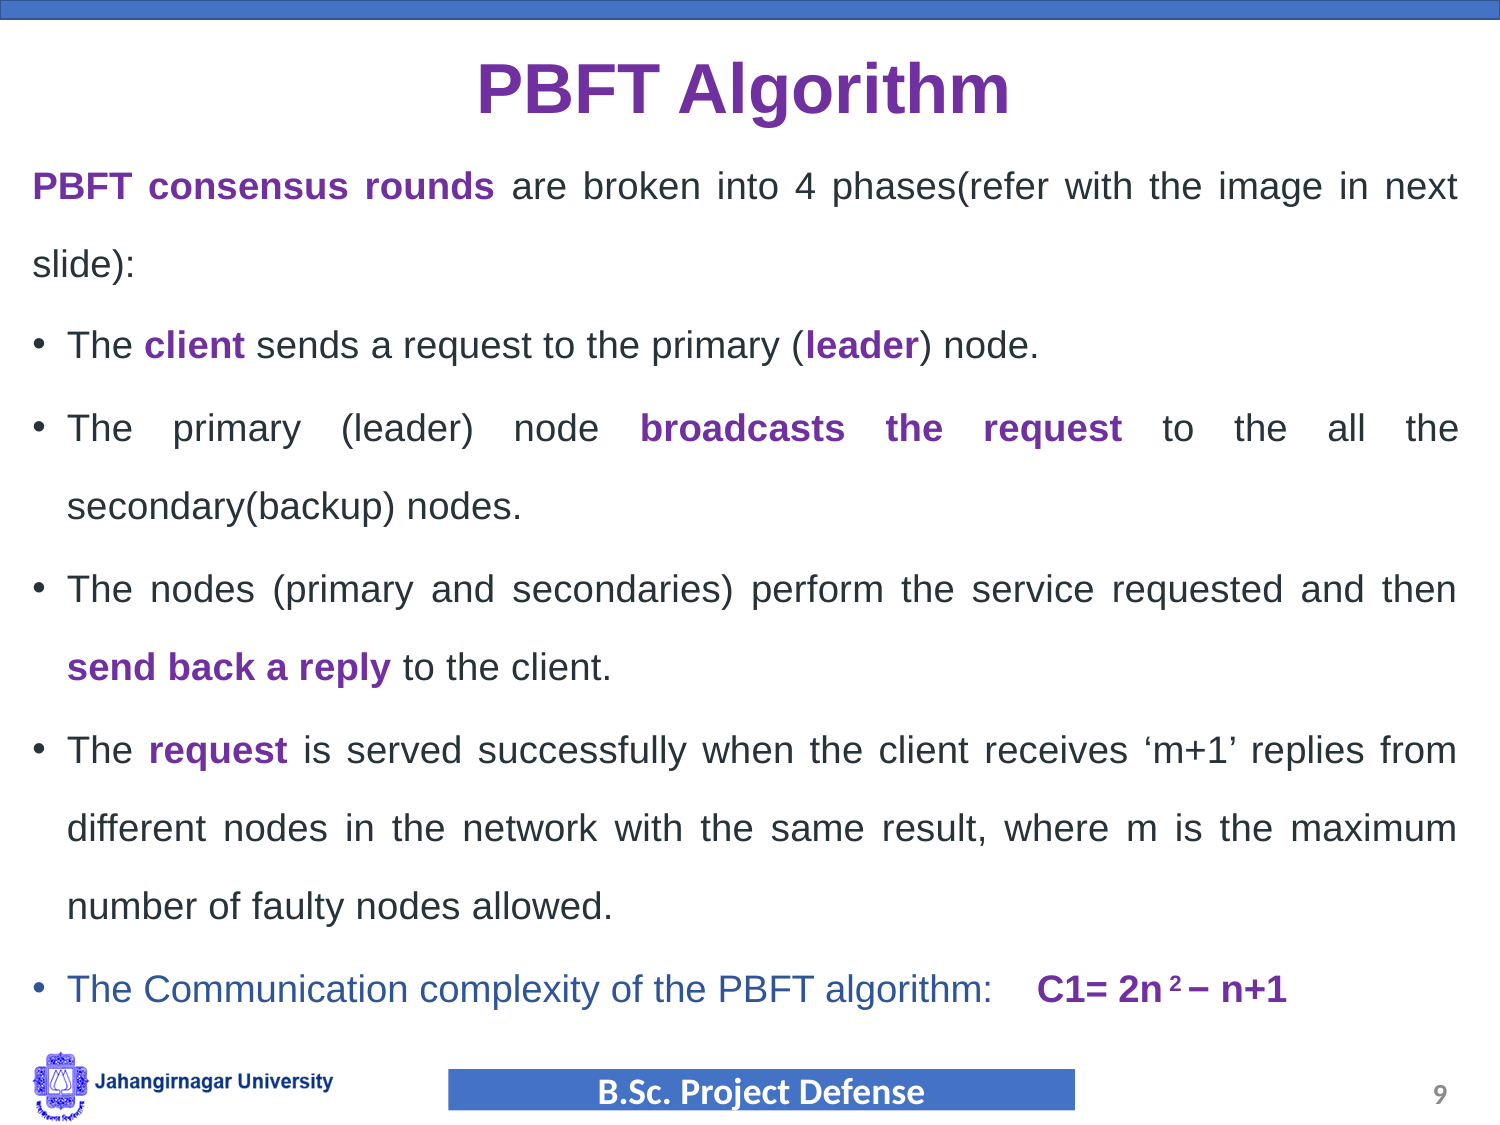

# PBFT Algorithm
PBFT consensus rounds are broken into 4 phases(refer with the image in next slide):
The client sends a request to the primary (leader) node.
The primary (leader) node broadcasts the request to the all the secondary(backup) nodes.
The nodes (primary and secondaries) perform the service requested and then send back a reply to the client.
The request is served successfully when the client receives ‘m+1’ replies from different nodes in the network with the same result, where m is the maximum number of faulty nodes allowed.
The Communication complexity of the PBFT algorithm:    C1= 2n 2 − n+1

9